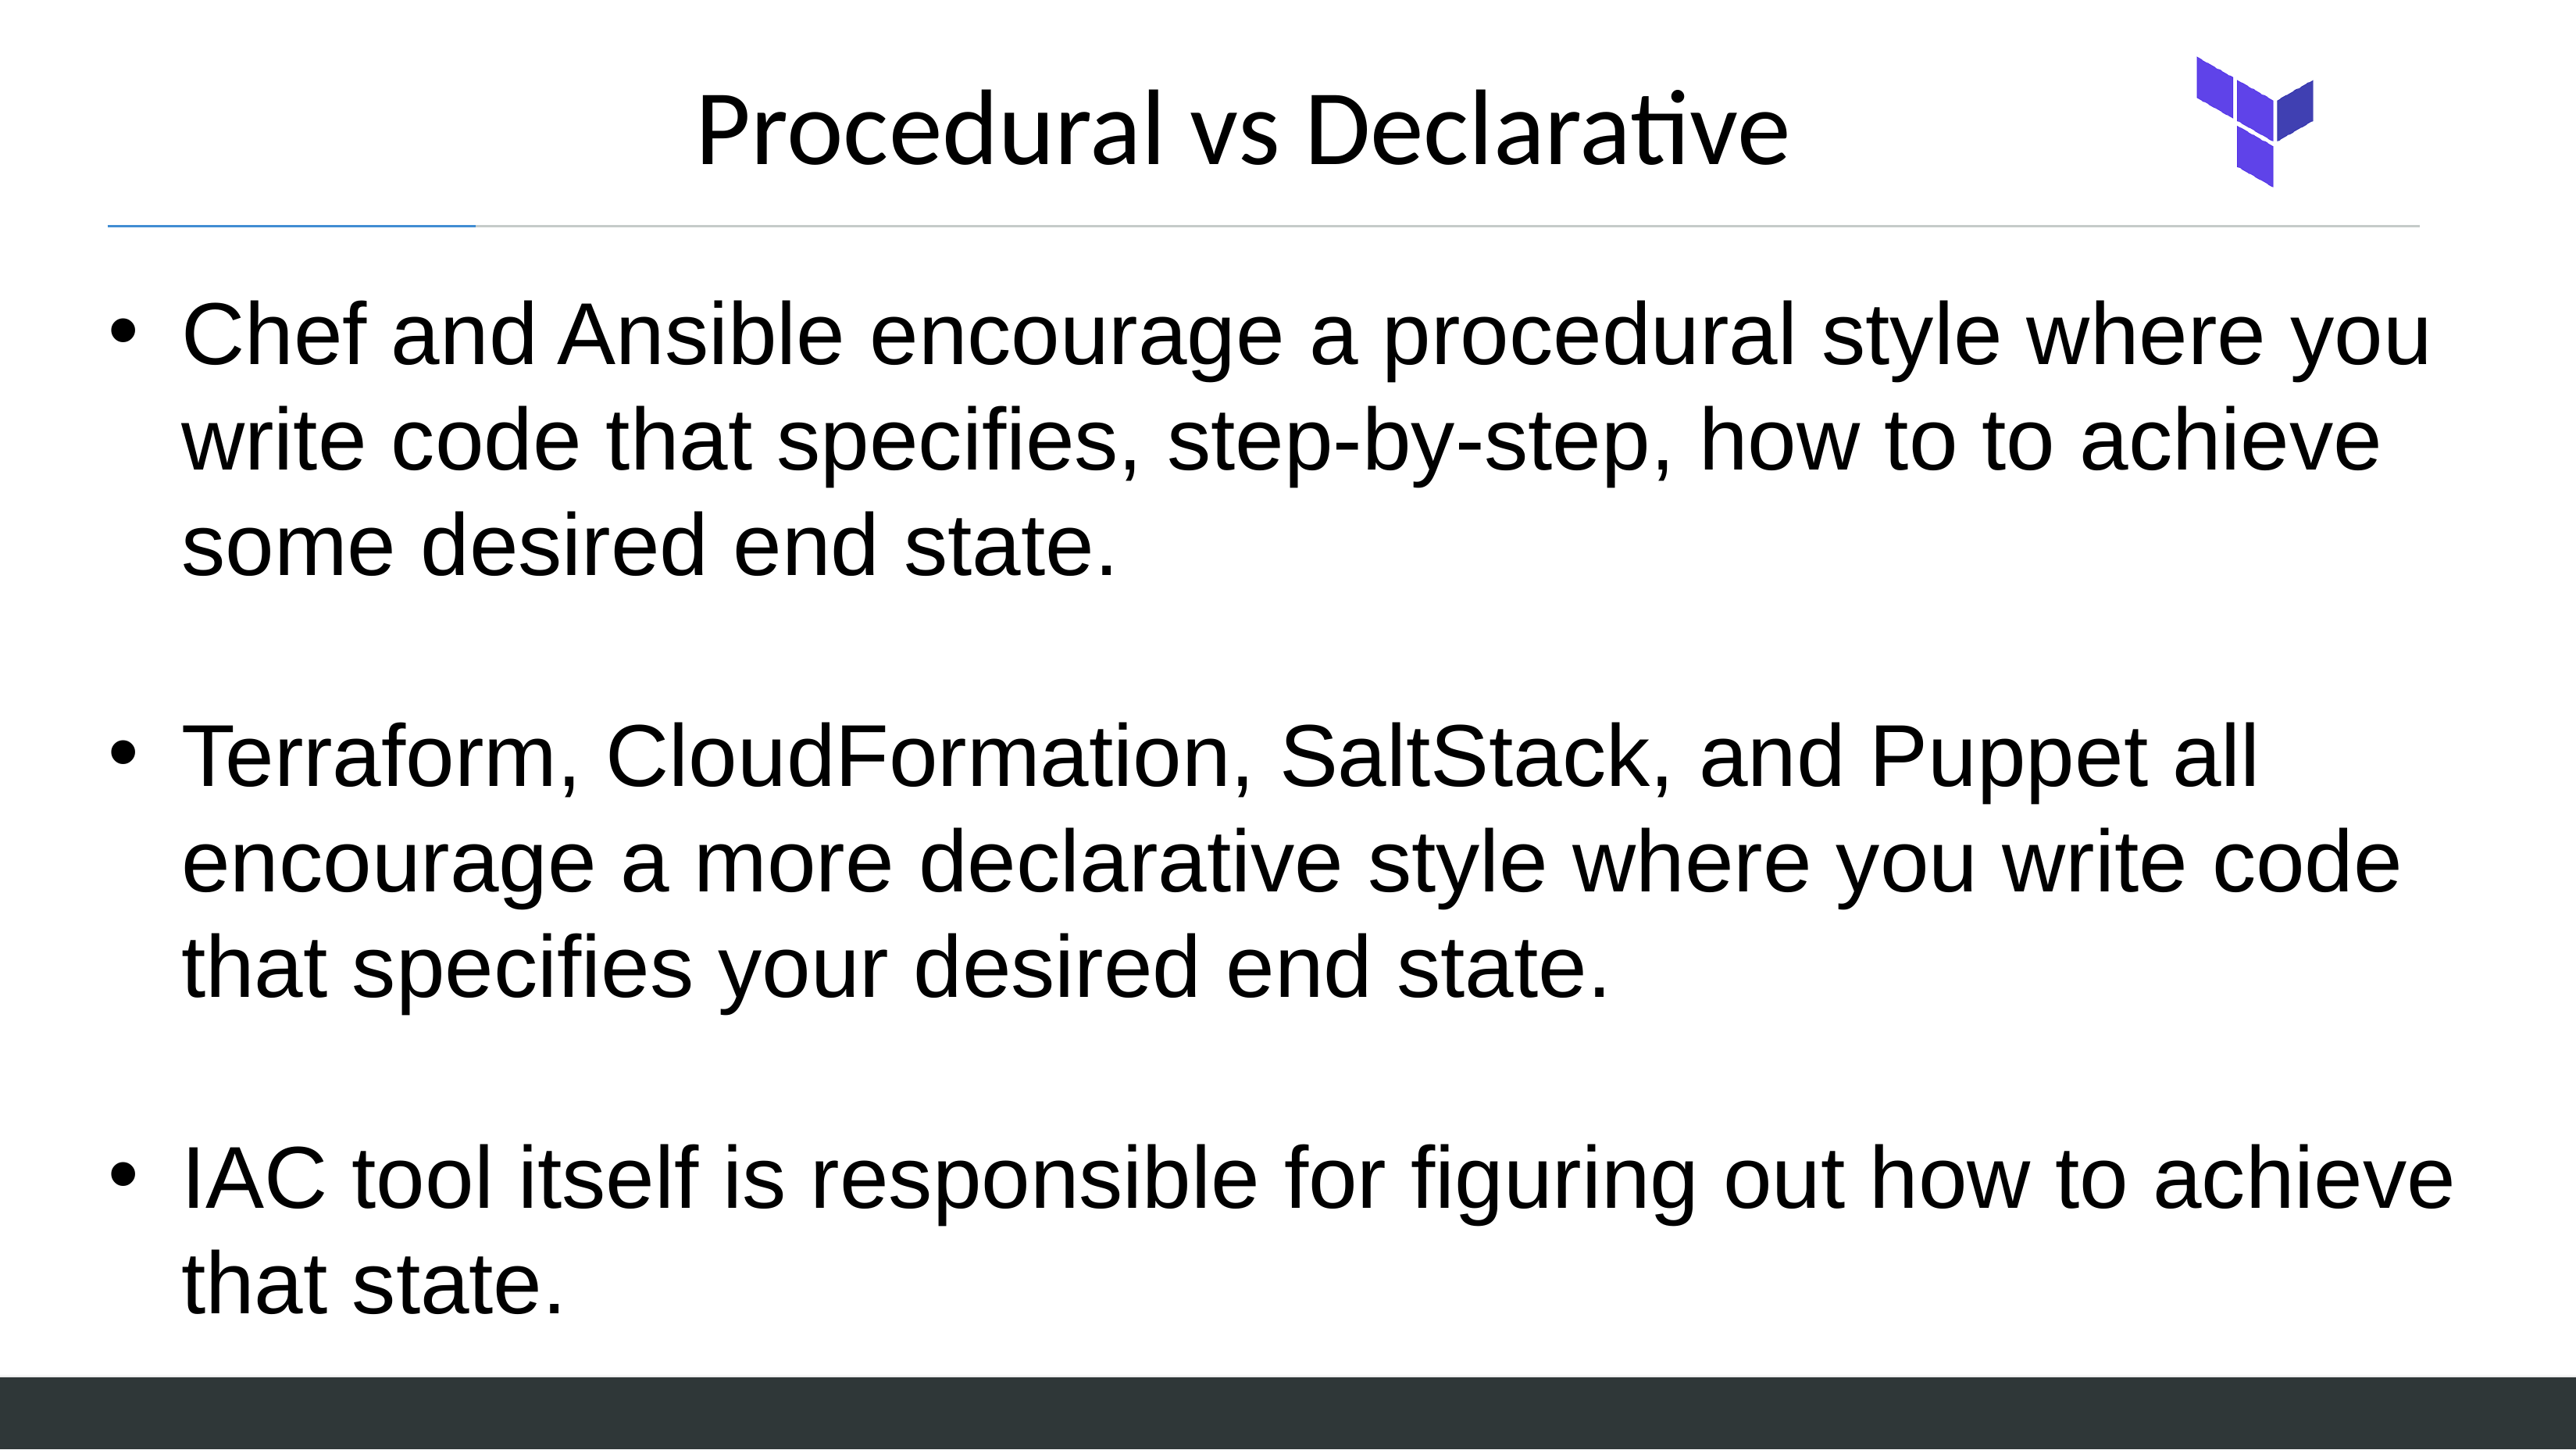

Procedural vs Declarative
Chef and Ansible encourage a procedural style where you write code that specifies, step-by-step, how to to achieve some desired end state.

Terraform, CloudFormation, SaltStack, and Puppet all encourage a more declarative style where you write code that specifies your desired end state.

IAC tool itself is responsible for figuring out how to achieve that state.